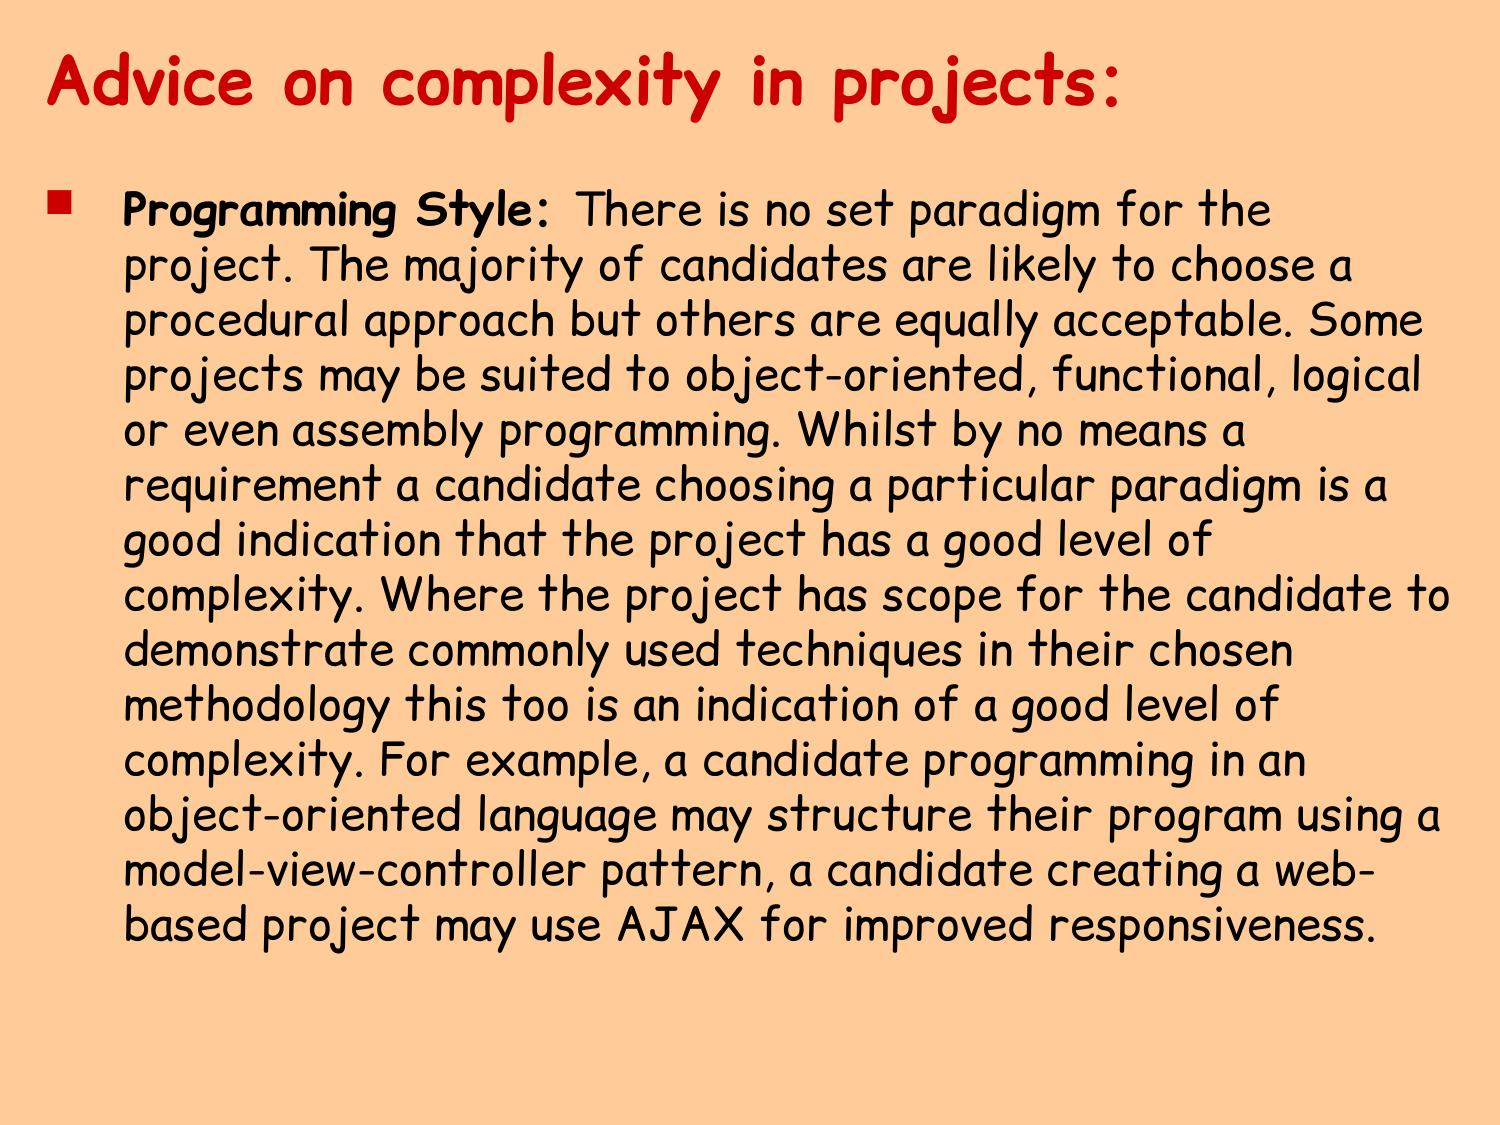

# Advice on complexity in projects:
Programming Style: There is no set paradigm for the project. The majority of candidates are likely to choose a procedural approach but others are equally acceptable. Some projects may be suited to object-oriented, functional, logical or even assembly programming. Whilst by no means a requirement a candidate choosing a particular paradigm is a good indication that the project has a good level of complexity. Where the project has scope for the candidate to demonstrate commonly used techniques in their chosen methodology this too is an indication of a good level of complexity. For example, a candidate programming in an object-oriented language may structure their program using a model-view-controller pattern, a candidate creating a web-based project may use AJAX for improved responsiveness.